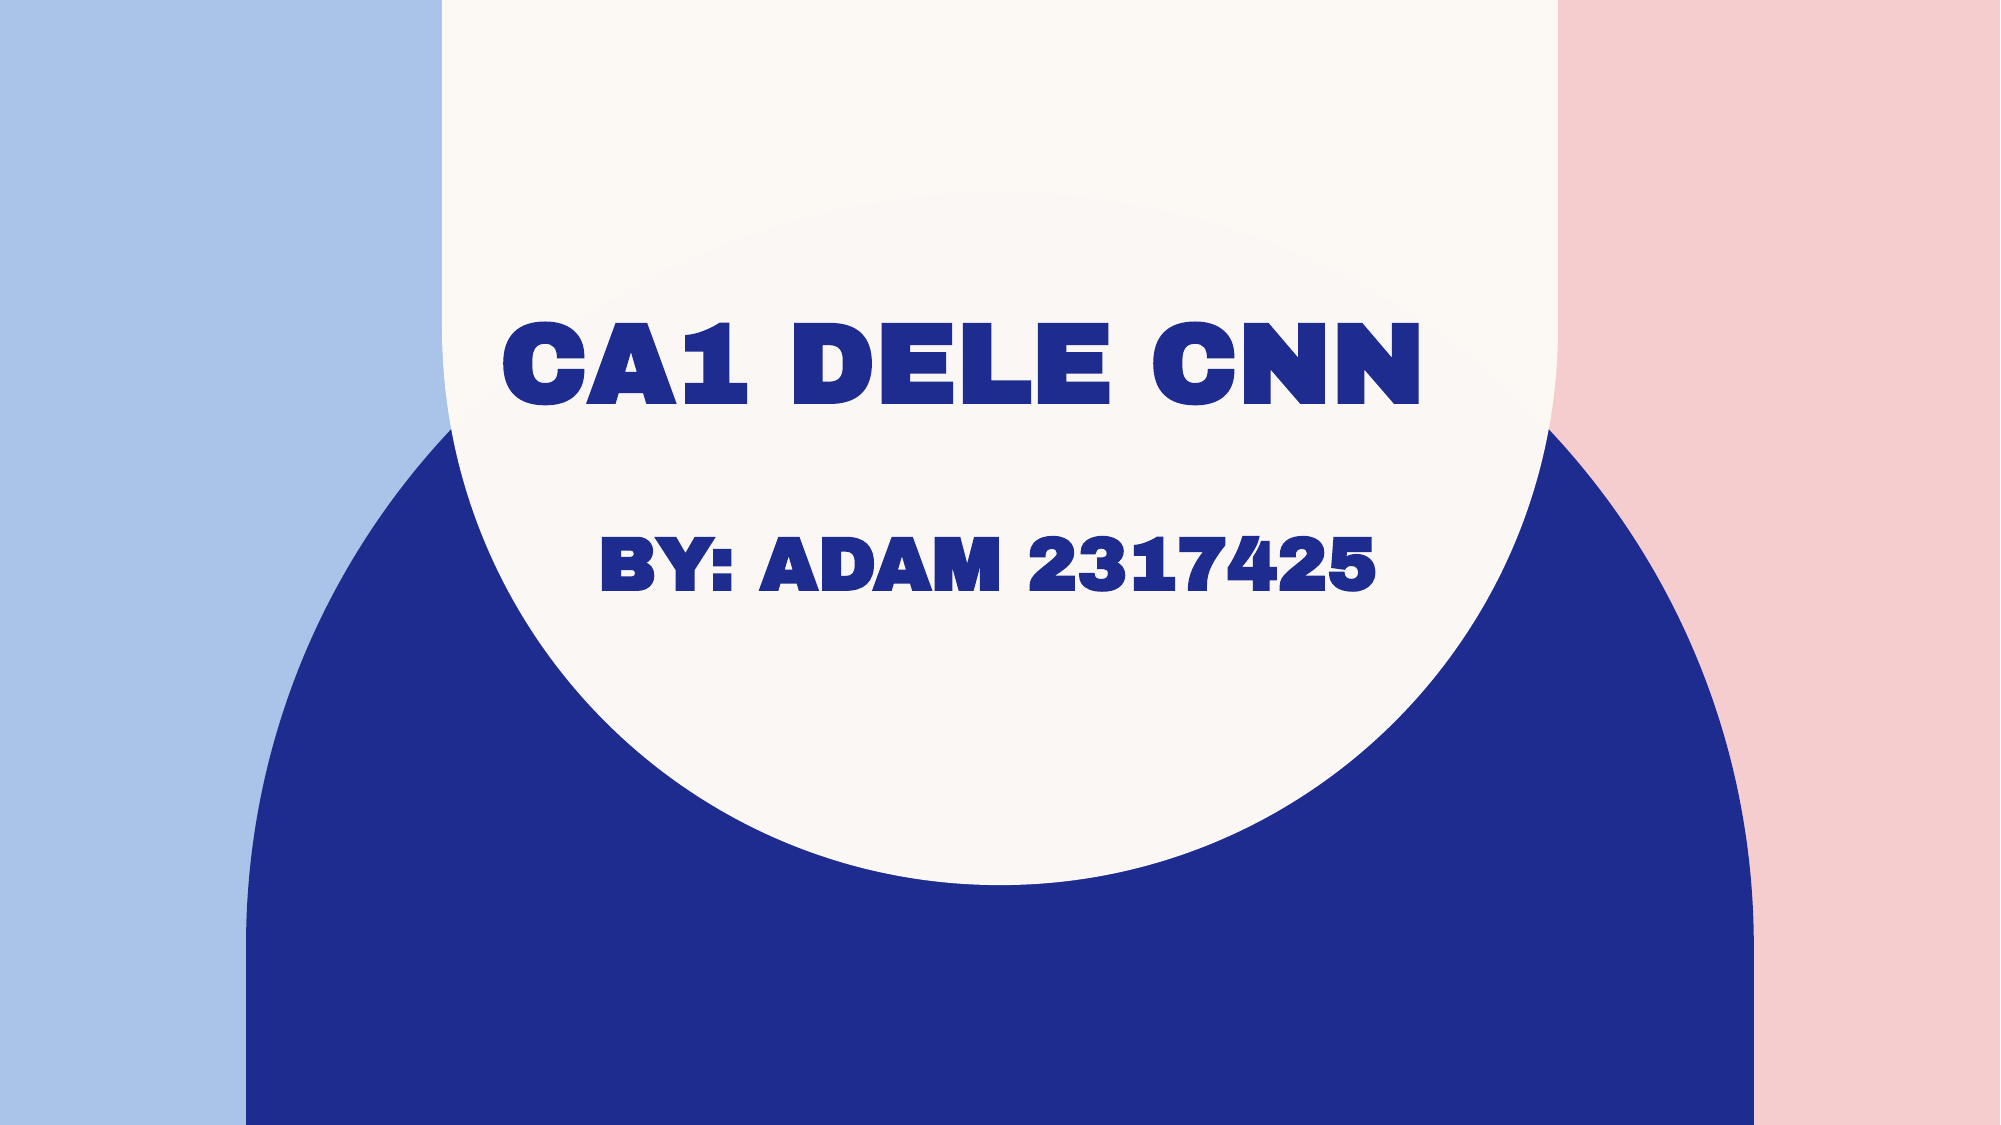

# CA1 DELE cnn by: adam 2317425